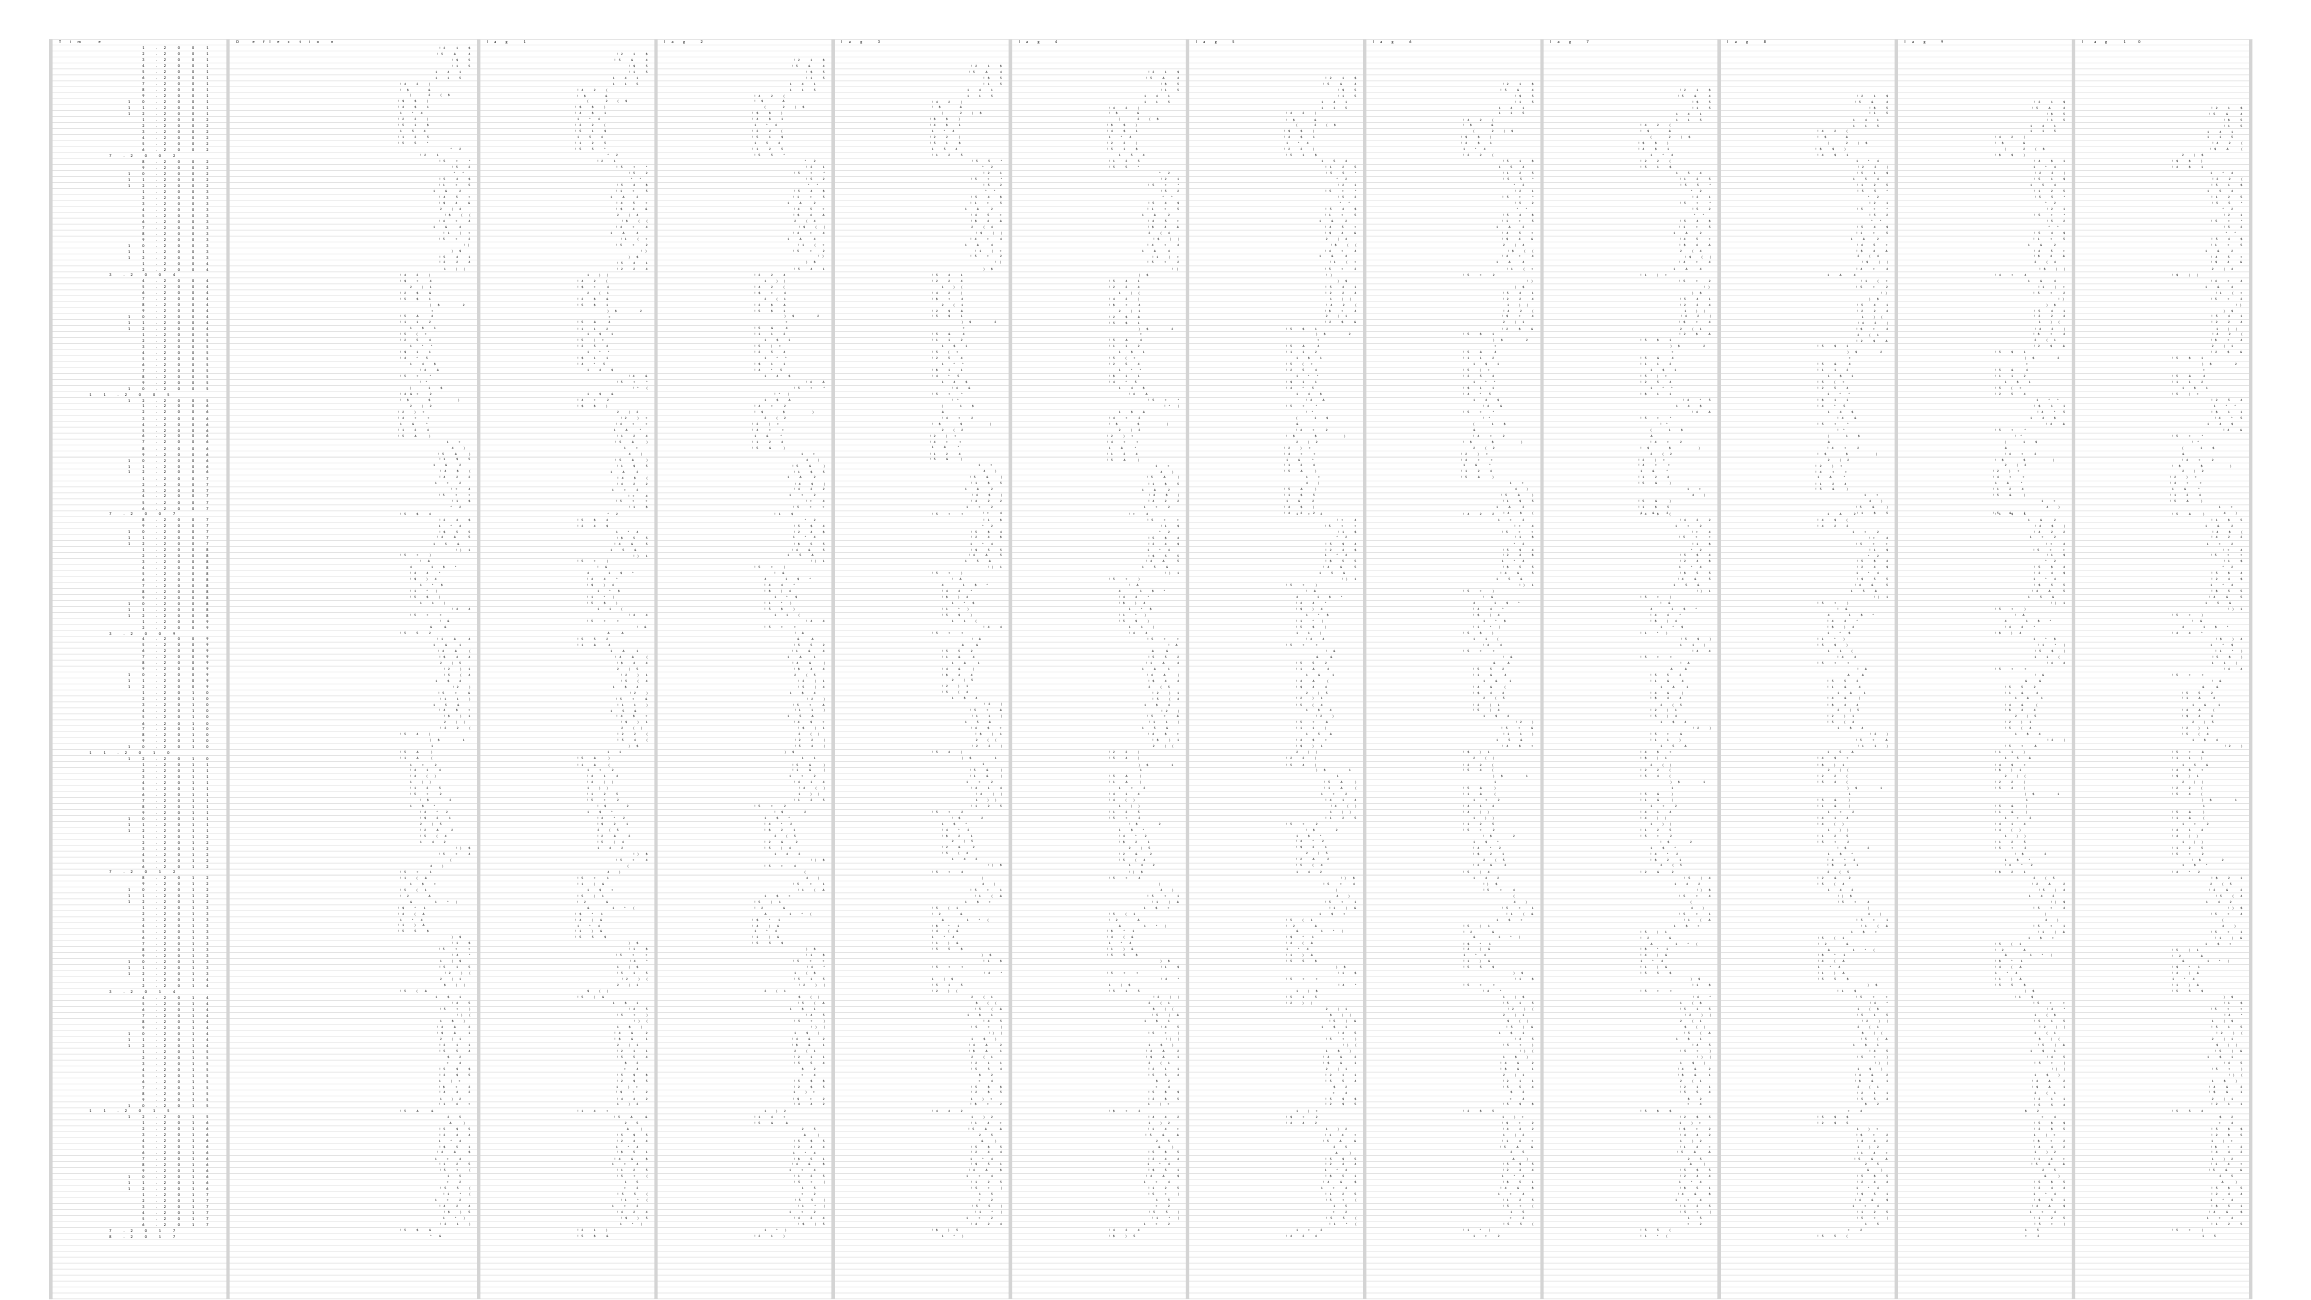

Ti  m e
1 . 2 0 0 1
2 . 2 0 0 1
3 . 2 0 0 1
4 . 2 0 0 1
5 . 2 0 0 1
6 . 2 0 0 1
7 . 2 0 0 1
8 . 2 0 0 1
9 . 2 0 0 1
1 0 . 2 0 0 1
1 1 . 2 0 0 1
1 2 . 2 0 0 1
1 . 2 0 0 2
2 . 2 0 0 2
3 . 2 0 0 2
4 . 2 0 0 2
5 . 2 0 0 2
6 . 2 0 0 2
D efl  ec t i  o n
l ag 1
l ag 2
l ag 3
l ag 4
l ag 5
l ag 6
l ag 7
l ag 8
l ag 9
l  ag      1  0

!2  1  $
!5  &  4
!$  5
!1  5
1 4 1
1 1 5
!4  2  (
!$ & (  2 ( $
!$  $  )
!4  $  1
1 * 4
!2  2  (
!5  1  $
1 5 4
!1  2  5
!5  5  *
* 2

!2  1  $
!5  &  4
!$  5
!1  5
1 4 1
1 1 5
!4  2  (
!$ & (  2 ( $
!$  $  )
!4  $  1
1 * 4
!2  2  (
!5  1  $
1 5 4
!1  2  5
!5  5  *

!2  1  $
!5  &  4
!$  5
!1  5
1 4 1
1 1 5
!4  2  (
!$ & (  2 ( $
!$  $  )
!4  $  1
1 * 4
!2  2  (
!5  1  $
1 5 4
!1  2  5

!2  1  $
!5  &  4
!$  5
!1  5
1 4 1
1 1 5
!4  2  (
!$ & (  2 ( $
!$  $  )
!4  $  1
1 * 4
!2  2  (
!5  1  $
1 5 4

!2  1  $
!5  &  4
!$  5
!1  5
1 4 1
1 1 5
!4  2  (
!$ & (  2 ( $
!$  $  )
!4  $  1
1 * 4
!2  2  (
!5  1  $

!2  1  $
!5  &  4
!$  5
!1  5
1 4 1
1 1 5
!4  2  (
!$ & (  2 ( $
!$  $  )
!4  $  1
1 * 4
!2  2  (

!2  1  $
!5  &  4
!$  5
!1  5
1 4 1
1 1 5
!4  2  (
!$ & (  2 ( $
!$  $  )
!4  $  1
1 * 4

!2  1  $
!5  &  4
!$  5
!1  5
1 4 1
1 1 5
!4  2  (
!$ & (  2 ( $
!$  $  )
!4  $  1

!2  1  $
!5  &  4
!$  5
!1  5
1 4 1
1 1 5
!4  2  (
!$ & (  2 ( $
!$  $  )

!2  1  $
!5  &  4
!$  5
!1  5
1 4 1
1 1 5
!4  2  (
!$ & (  2 ( $

!2  1  $
!5  &  4
!$  5
!1  5
1 4 1
1 1 5
!4  2  (
!$  &  (
7 . 2 0 0 2
!2  1
* 2
!5  5  *
!1  2  5
1 5 4
!5  1  $
!2  2  (
1 * 4
!4  $  1
!$  $  )
2 ( $

!5  +  *
!5  2

* 2
!2  1
!5  +  *
!5  2
* *
!5  4  $
!1  +  5
1 & 2
!4  5  +
!$  4  &
2 ( 4
!$  (  (
!4  +  4
1 & 4
!1  (  +
!5  +  2
!)
) $
!5  4  1

!5  5  *
* 2
!2  1
!5  +  *
!5  2
* *
!5  4  $
!1  +  5
1 & 2
!4  5  +
!$  4  &
2 ( 4
!$  (  (
!4  +  4
1 & 4
!1  (  +
!5  +  2
!)
) $

!1  2  5
!5  5  *

1 5 4
!1  2  5
!5  5  *
* 2
!2  1
!5  +  *
!5  2
* *
!5  4  $
!1  +  5
1 & 2
!4  5  +
!$  4  &
2 ( 4
!$  (  (
!4  +  4
1 & 4
!1  (  +
!5  +  2

!5  1  $
1 5 4
!1  2  5
!5  5  *
* 2
!2  1
!5  +  *
!5  2
* *
!5  4  $
!1  +  5
1 & 2
!4  5  +
!$  4  &
2 ( 4
!$  (  (
!4  +  4
1 & 4
!1  (  +

!2  2  (
!5  1  $

1 * 4
!2  2  (
!5  1  $
1 5 4
!1  2  5
!5  5  *
* 2
!2  1
!5  +  *
!5  2
* *
!5  4  $
!1  +  5
1 & 2
!4  5  +
!$  4  &
2 ( 4
!$  (  (
!4  +  4

!4  $  1
1 * 4
!2  2  (
!5  1  $
1 5 4
!1  2  5
!5  5  *
* 2
!2  1
!5  +  *
!5  2
* *
!5  4  $
!1  +  5
1 & 2
!4  5  +
!$  4  &
2 ( 4
!$  (  (

!$  $  )
!4  $  1
8 . 2 0 0 2
9 . 2 0 0 2
1 0 . 2 0 0 2
1 1 . 2 0 0 2
1 2 . 2 0 0 2
1 . 2 0 0 3
2 . 2 0 0 3
3 . 2 0 0 3
4 . 2 0 0 3
5 . 2 0 0 3
6 . 2 0 0 3
7 . 2 0 0 3
8 . 2 0 0 3
9 . 2 0 0 3
1 0 . 2 0 0 3
1 1 . 2 0 0 3
1 2 . 2 0 0 3
1 . 2 0 0 4
2 . 2 0 0 4
!2  1

!5  +  *
!5  2

* *
!5  4  $
!1  +  5
1 & 2
!4  5  +
!$  4  &
2 ( 4
!$  (  (
!4  +  4
1 & 4
!1  (  +
!5  +  2
!)
) $
!5  4  1
!2  2  4
1 ) (

* 2
!2  1
!5  +  *
!5  2
* *
!5  4  $
!1  +  5
1 & 2
!4  5  +
!$  4  &
2 ( 4
!$  (  (
!4  +  4
1 & 4
!1  (  +
!5  +  2
!)

1 5 4
!1  2  5
!5  5  *
* 2
!2  1
!5  +  *
!5  2
* *
!5  4  $
!1  +  5
1 & 2
!4  5  +
!$  4  &
2 ( 4
!$  (  (
!4  +  4
1 & 4

1 * 4
!2  2  (
!5  1  $
1 5 4
!1  2  5
!5  5  *
* 2
!2  1
!5  +  *
!5  2
* *
!5  4  $
!1  +  5
1 & 2
!4  5  +
!$  4  &
2 ( 4

* *
!5  4  $
!1  +  5
1 & 2
!4  5  +
!$  4  &
2 ( 4
!$  (  (
!4  +  4
1 & 4
!1  (  +
!5  +  2
!)
) $
!5  4  1
!2  2  4
3 . 2 0 0 4
!4  2  (
1 ) (
!2  2  4
!5  4  1
) $
!)
!5  +  2
!1  (  +
1 & 4
!4  +  4
!$  (  (

!$  +  4
2 ( 1
!2  $  &
!5  $  1
) $                    2  +
!5  &  4
!1  1  2
1 $ 1
!5  (  +
!2  5  4
1 * *
!$  1  1
!4  *  5
1 4 $
!4  &
!5  +  *
!*    (  1 $ &

!4  2  (
!$  +  4

1 ) (
!4  2  (
!$  +  4
2 ( 1
!2  $  &
!5  $  1
) $                    2  +
!5  &  4
!1  1  2
1 $ 1
!5  (  +
!2  5  4
1 * *
!$  1  1
!4  *  5
1 4 $
!4  &
!5  +  *

!2  2  4
1 ) (
!4  2  (
!$  +  4
2 ( 1
!2  $  &
!5  $  1
) $                    2  +
!5  &  4
!1  1  2
1 $ 1
!5  (  +
!2  5  4
1 * *
!$  1  1
!4  *  5
1 4 $
!4  &

!5  4  1
!2  2  4

) $
!5  4  1
!2  2  4
1 ) (
!4  2  (
!$  +  4
2 ( 1
!2  $  &
!5  $  1
) $                    2  +
!5  &  4
!1  1  2
1 $ 1
!5  (  +
!2  5  4
1 * *
!$  1  1
!4  *  5

!)
) $
!5  4  1
!2  2  4
1 ) (
!4  2  (
!$  +  4
2 ( 1
!2  $  &
!5  $  1
) $                    2  +
!5  &  4
!1  1  2
1 $ 1
!5  (  +
!2  5  4
1 * *
!$  1  1

!5  +  2
!)
) $
!5  4  1
!2  2  4
1 ) (
!4  2  (
!$  +  4
2 ( 1
!2  $  &
!5  $  1
) $                    2  +
!5  &  4
!1  1  2
1 $ 1
!5  (  +
!2  5  4
1 * *

!1  (  +
!5  +  2
!)

1 & 4
!1  (  +
!5  +  2
!)
) $
!5  4  1
!2  2  4
1 ) (
!4  2  (
!$  +  4
2 ( 1
!2  $  &
!5  $  1
) $                    2  +
!5  &  4
!1  1  2
1 $ 1
!5  (  +

!4  +  4
1 & 4
!1  (  +
!5  +  2
!)
) $
!5  4  1
!2  2  4
1 ) (
!4  2  (
!$  +  4
2 ( 1
!2  $  &
!5  $  1
) $                    2  +
!5  &  4
!1  1  2
1 $ 1
4 . 2 0 0 4
5 . 2 0 0 4
6 . 2 0 0 4
7 . 2 0 0 4
8 . 2 0 0 4
9 . 2 0 0 4
1 0 . 2 0 0 4
1 1 . 2 0 0 4
1 2 . 2 0 0 4
1 . 2 0 0 5
2 . 2 0 0 5
3 . 2 0 0 5
4 . 2 0 0 5
5 . 2 0 0 5
6 . 2 0 0 5
7 . 2 0 0 5
8 . 2 0 0 5
9 . 2 0 0 5
1 0 . 2 0 0 5

2 ( 1
!2  $  &
!5  $  1
) $                    2  +
!5  &  4
!1  1  2
1 $ 1
!5  (  +
!2  5  4
1 * *
!$  1  1
!4  *  5
1 4 $
!4  &
!5  +  *
!*  (

1 ) (
!4  2  (
!$  +  4
2 ( 1
!2  $  &
!5  $  1
) $                    2  +
!5  &  4
!1  1  2
1 $ 1
!5  (  +
!2  5  4
1 * *
!$  1  1
!4  *  5
1 4 $

) $
!5  4  1
!2  2  4
1 ) (
!4  2  (
!$  +  4
2 ( 1
!2  $  &
!5  $  1
) $                    2  +
!5  &  4
!1  1  2
1 $ 1
!5  (  +
!2  5  4
1 1 . 2 0 0 5
!4  +  2
1 $ &
!*  (
!5  +  *
!4  &
1 4 $
!4  *  5
!$  1  1
1 * *
!2  5  4
!5  (  +
!$  $  )  2 ( 2
!2  )  +
!4  +  +
1 & *
!1  2  4
!5  &  )
1 +
4 )
!5  &  )
!1  $  5
1 & 2
!4  $  (
!4  2  2
1 + 2
!+  4
!5  +  +
!1  $
* 2

!4  +  2
!$  $  )

1 $ &
!4  +  2
!$  $  )  2 ( 2
!2  )  +
!4  +  +
1 & *
!1  2  4
!5  &  )
1 +
4 )
!5  &  )
!1  $  5
1 & 2
!4  $  (
!4  2  2
1 + 2
!+  4
!5  +  +
!*    (  1 $ &
!4  +  2
!$  $  )  2 ( 2
!2  )  +
!4  +  +
1 & *
!1  2  4
!5  &  )
1 +
4 )
!5  &  )
!1  $  5
1 & 2
!4  $  (
!4  2  2
1 + 2
!+  4

!5  +  *
!*  (

!4  &
!5  +  *
!*    (  1 $ &
!4  +  2
!$  $  )  2 ( 2
!2  )  +
!4  +  +
1 & *
!1  2  4
!5  &  )
1 +
4 )
!5  &  )
!1  $  5
1 & 2
!4  $  (
!4  2  2

1 4 $
!4  &
!5  +  *
!*    (  1 $ &
!4  +  2
!$  $  )  2 ( 2
!2  )  +
!4  +  +
1 & *
!1  2  4
!5  &  )
1 +
4 )
!5  &  )
!1  $  5
1 & 2
!4  $  (

!4  *  5
1 4 $
!4  &
!5  +  *
!*    (  1 $ &
!4  +  2
!$  $  )  2 ( 2
!2  )  +
!4  +  +
1 & *
!1  2  4
!5  &  )
1 +
4 )
!5  &  )
!1  $  5
1 & 2

!$  1  1
!4  *  5

1 * *
!$  1  1
!4  *  5
1 4 $
!4  &
!5  +  *
!*    (  1 $ &
!4  +  2
!$  $  )  2 ( 2
!2  )  +
!4  +  +
1 & *
!1  2  4
!5  &  )
1 +
4 )
!5  &  )

!2  5  4
1 * *
!$  1  1
!4  *  5
1 4 $
!4  &
!5  +  *
!*    (  1 $ &
!4  +  2
!$  $  )  2 ( 2
!2  )  +
!4  +  +
1 & *
!1  2  4
!5  &  )
1 +
4 )
1 2 . 2 0 0 5
1 . 2 0 0 6
2 . 2 0 0 6
3 . 2 0 0 6
4 . 2 0 0 6
5 . 2 0 0 6
6 . 2 0 0 6
7 . 2 0 0 6
8 . 2 0 0 6
9 . 2 0 0 6
1 0 . 2 0 0 6
1 1 . 2 0 0 6
1 2 . 2 0 0 6
1 . 2 0 0 7
2 . 2 0 0 7
3 . 2 0 0 7
4 . 2 0 0 7
5 . 2 0 0 7
6 . 2 0 0 7

2 ( 2
!2  )  +
!4  +  +
1 & *
!1  2  4
!5  &  )
1 +
4 )
!5  &  )
!1  $  5
1 & 2
!4  $  (
!4  2  2
1 + 2
!+  4
!5  +  +
!1  $

1 $ &
!4  +  2
!$  $  )  2 ( 2
!2  )  +
!4  +  +
1 & *
!1  2  4
!5  &  )
1 +
4 )
!5  &  )
!1  $  5
1 & 2
!4  $  (
!4  2  2
1 + 2

1 4 $
!4  &
!5  +  *
!*    (  1 $ &
!4  +  2
!$  $  )  2 ( 2
!2  )  +
!4  +  +
1 & *
!1  2  4
!5  &  )
1 +
4 )
!5  &  )
!1  $  5
7 . 2 0 0 7
!5  $  4
* 2
!1  $
!5  +  +
!+  4
1 + 2
!4  2  2
!4  $  (
1 & 2
!1  $  5
!5  &  )

!2  4  $
1 * 4
!$  5  5
!4  &  5
1 5 &
!)  1
!5  +  )
!&  4  1 $ *
!4  4  *
!$  )  4
1 * $
!1  *  )
!5  $  )
1 1 (
!4  4
!5  +  +
!&  & &

!5  $  4
!2  4  $

* 2
!5  $  4
!2  4  $
1 * 4
!$  5  5
!4  &  5
1 5 &
!)  1
!5  +  )
!&  4  1 $ *
!4  4  *
!$  )  4
1 * $
!1  *  )
!5  $  )
1 1 (
!4  4
!5  +  +

!1  $
* 2
!5  $  4
!2  4  $
1 * 4
!$  5  5
!4  &  5
1 5 &
!)  1
!5  +  )
!&  4  1 $ *
!4  4  *
!$  )  4
1 * $
!1  *  )
!5  $  )
1 1 (
!4  4

!5  +  +
!1  $

!+  4
!5  +  +
!1  $
* 2
!5  $  4
!2  4  $
1 * 4
!$  5  5
!4  &  5
1 5 &
!)  1
!5  +  )
!&  4  1 $ *
!4  4  *
!$  )  4
1 * $
!1  *  )
!5  $  )

1 + 2
!+  4
!5  +  +
!1  $
* 2
!5  $  4
!2  4  $
1 * 4
!$  5  5
!4  &  5
1 5 &
!)  1
!5  +  )
!&  4  1 $ *
!4  4  *
!$  )  4
1 * $
!1  *  )

!4  2  2
1 + 2
!+  4
!5  +  +
!1  $
* 2
!5  $  4
!2  4  $
1 * 4
!$  5  5
!4  &  5
1 5 &
!)  1
!5  +  )
!&  4  1 $ *
!4  4  *
!$  )  4
1 * $

!4  $  (
!4  2  2

1 & 2
!4  $  (
!4  2  2
1 + 2
!+  4
!5  +  +
!1  $
* 2
!5  $  4
!2  4  $
1 * 4
!$  5  5
!4  &  5
1 5 &
!)  1
!5  +  )
!&  4  1 $ *
!4  4  *

!1  $  5
1 & 2
!4  $  (
!4  2  2
1 + 2
!+  4
!5  +  +
!1  $
* 2
!5  $  4
!2  4  $
1 * 4
!$  5  5
!4  &  5
1 5 &
!)  1
!5  +  )
!&  4  1 $ *
8 . 2 0 0 7
9 . 2 0 0 7
1 0 . 2 0 0 7
1 1 . 2 0 0 7
1 2 . 2 0 0 7
1 . 2 0 0 8
2 . 2 0 0 8
3 . 2 0 0 8
4 . 2 0 0 8
5 . 2 0 0 8
6 . 2 0 0 8
7 . 2 0 0 8
8 . 2 0 0 8
9 . 2 0 0 8
1 0 . 2 0 0 8
1 1 . 2 0 0 8
1 2 . 2 0 0 8
1 . 2 0 0 9
2 . 2 0 0 9

1 * 4
!$  5  5
!4  &  5
1 5 &
!)  1
!5  +  )
!&  4  1 $ *
!4  4  *
!$  )  4
1 * $
!1  *  )
!5  $  )
1 1 (
!4  4
!5  +  +
!&

* 2
!5  $  4
!2  4  $
1 * 4
!$  5  5
!4  &  5
1 5 &
!)  1
!5  +  )
!&  4  1 $ *
!4  4  *
!$  )  4
1 * $
!1  *  )
!5  $  )
1 1 (

1 + 2
!+  4
!5  +  +
!1  $
* 2
!5  $  4
!2  4  $
1 * 4
!$  5  5
!4  &  5
1 5 &
!)  1
!5  +  )
!&  4  1 $ *
!4  4  *
!$  )  4
3 . 2 0 0 9
!5  5  2
& &
!&
!5  +  +
!4  4
1 1 (
!5  $  )
!1  *  )
1 * $
!$  )  4
!4  4  *

!1  &  4
1 & 1
!4  &  (
!$  4  4
2 ( 5
!2  )  1
!5  (  4
1 $ 4
!2  )
!5  +  &
!1  1  )
1 5 &
!4  $  +
!$  )  1
2 ( (
!2  2  (
!5  4  (
) $                    1  1

!5  5  2
!1  &  4

& &
!5  5  2
!1  &  4
1 & 1
!4  &  (
!$  4  4
2 ( 5
!2  )  1
!5  (  4
1 $ 4
!2  )
!5  +  &
!1  1  )
1 5 &
!4  $  +
!$  )  1
2 ( (
!2  2  (
!5  4  (
!&  & &
!5  5  2
!1  &  4
1 & 1
!4  &  (
!$  4  4
2 ( 5
!2  )  1
!5  (  4
1 $ 4
!2  )
!5  +  &
!1  1  )
1 5 &
!4  $  +
!$  )  1
2 ( (
!2  2  (

!5  +  +
!&

!4  4
!5  +  +
!&  & &
!5  5  2
!1  &  4
1 & 1
!4  &  (
!$  4  4
2 ( 5
!2  )  1
!5  (  4
1 $ 4
!2  )
!5  +  &
!1  1  )
1 5 &
!4  $  +
!$  )  1

1 1 (
!4  4
!5  +  +
!&  & &
!5  5  2
!1  &  4
1 & 1
!4  &  (
!$  4  4
2 ( 5
!2  )  1
!5  (  4
1 $ 4
!2  )
!5  +  &
!1  1  )
1 5 &
!4  $  +

!5  $  )
1 1 (
!4  4
!5  +  +
!&  & &
!5  5  2
!1  &  4
1 & 1
!4  &  (
!$  4  4
2 ( 5
!2  )  1
!5  (  4
1 $ 4
!2  )
!5  +  &
!1  1  )
1 5 &

!1  *  )
!5  $  )

1 * $
!1  *  )
!5  $  )
1 1 (
!4  4
!5  +  +
!&  & &
!5  5  2
!1  &  4
1 & 1
!4  &  (
!$  4  4
2 ( 5
!2  )  1
!5  (  4
1 $ 4
!2  )
!5  +  &

!$  )  4
1 * $
!1  *  )
!5  $  )
1 1 (
!4  4
!5  +  +
!&  & &
!5  5  2
!1  &  4
1 & 1
!4  &  (
!$  4  4
2 ( 5
!2  )  1
!5  (  4
1 $ 4
!2  )
4 . 2 0 0 9
5 . 2 0 0 9
6 . 2 0 0 9
7 . 2 0 0 9
8 . 2 0 0 9
9 . 2 0 0 9
1 0 . 2 0 0 9
1 1 . 2 0 0 9
1 2 . 2 0 0 9
1 . 2 0 1 0
2 . 2 0 1 0
3 . 2 0 1 0
4 . 2 0 1 0
5 . 2 0 1 0
6 . 2 0 1 0
7 . 2 0 1 0
8 . 2 0 1 0
9 . 2 0 1 0
1 0 . 2 0 1 0

1 & 1
!4  &  (
!$  4  4
2 ( 5
!2  )  1
!5  (  4
1 $ 4
!2  )
!5  +  &
!1  1  )
1 5 &
!4  $  +
!$  )  1
2 ( (
!2  2  (
!5  4  (
) $

& &
!5  5  2
!1  &  4
1 & 1
!4  &  (
!$  4  4
2 ( 5
!2  )  1
!5  (  4
1 $ 4
!2  )
!5  +  &
!1  1  )
1 5 &
!4  $  +
!$  )  1
2 ( (

1 1 (
!4  4
!5  +  +
!&  & &
!5  5  2
!1  &  4
1 & 1
!4  &  (
!$  4  4
2 ( 5
!2  )  1
!5  (  4
1 $ 4
!2  )
!5  +  &
!1  1  )
1 1 . 2 0 1 0
!5  &  )
1 1
) $
!5  4  (
!2  2  (
2 ( (
!$  )  1
!4  $  +
1 5 &
!1  1  )
!5  +  &

!1  &  (
1 + 2
!4  1  4
!4  (  )
1 ) )
!1  2  5
!5  +  2
!$  2  1 $ *
!4  *  2
!$  2  1
2 ( 5
!2  &  2
!5  (  4
1 4 2
!)  $
!5  +  4

!5  &  )
!1  &  (

1 1
!5  &  )
!1  &  (
1 + 2
!4  1  4
!4  (  )
1 ) )
!1  2  5
!5  +  2
!$  2  1 $ *
!4  *  2
!$  2  1
2 ( 5
!2  &  2
!5  (  4
1 4 2
!)  $
!5  +  4
) $                    1  1
!5  &  )
!1  &  (
1 + 2
!4  1  4
!4  (  )
1 ) )
!1  2  5
!5  +  2
!$  2  1 $ *
!4  *  2
!$  2  1
2 ( 5
!2  &  2
!5  (  4
1 4 2
!)  $

!5  4  (
) $                    1  1
!5  &  )
!1  &  (
1 + 2
!4  1  4
!4  (  )
1 ) )
!1  2  5
!5  +  2
!$  2  1 $ *
!4  *  2
!$  2  1
2 ( 5
!2  &  2
!5  (  4
1 4 2

!2  2  (
!5  4  (

2 ( (
!2  2  (
!5  4  (
) $                    1  1
!5  &  )
!1  &  (
1 + 2
!4  1  4
!4  (  )
1 ) )
!1  2  5
!5  +  2
!$  2  1 $ *
!4  *  2
!$  2  1
2 ( 5
!2  &  2

!$  )  1
2 ( (
!2  2  (
!5  4  (
) $                    1  1
!5  &  )
!1  &  (
1 + 2
!4  1  4
!4  (  )
1 ) )
!1  2  5
!5  +  2
!$  2  1 $ *
!4  *  2
!$  2  1
2 ( 5

!4  $  +
!$  )  1

1 5 &
!4  $  +
!$  )  1
2 ( (
!2  2  (
!5  4  (
) $                    1  1
!5  &  )
!1  &  (
1 + 2
!4  1  4
!4  (  )
1 ) )
!1  2  5
!5  +  2
!$  2  1 $ *
!4  *  2

!1  1  )
1 5 &
!4  $  +
!$  )  1
2 ( (
!2  2  (
!5  4  (
) $                    1  1
!5  &  )
!1  &  (
1 + 2
!4  1  4
!4  (  )
1 ) )
!1  2  5
!5  +  2
!$  2  1 $ *
1 2 . 2 0 1 0
1 . 2 0 1 1
2 . 2 0 1 1
3 . 2 0 1 1
4 . 2 0 1 1
5 . 2 0 1 1
6 . 2 0 1 1
7 . 2 0 1 1
8 . 2 0 1 1
9 . 2 0 1 1
1 0 . 2 0 1 1
1 1 . 2 0 1 1
1 2 . 2 0 1 1
1 . 2 0 1 2
2 . 2 0 1 2
3 . 2 0 1 2
4 . 2 0 1 2
5 . 2 0 1 2
6 . 2 0 1 2

1 + 2
!4  1  4
!4  (  )
1 ) )
!1  2  5
!5  +  2
!$  2  1 $ *
!4  *  2
!$  2  1
2 ( 5
!2  &  2
!5  (  4
1 4 2
!)  $
!5  +  4
) $                    1  1
!5  &  )
!1  &  (
1 + 2
!4  1  4
!4  (  )
1 ) )
!1  2  5
!5  +  2
!$  2  1 $ *
!4  *  2
!$  2  1
2 ( 5
!2  &  2
!5  (  4

2 ( (
!2  2  (
!5  4  (
) $                    1  1
!5  &  )
!1  &  (
1 + 2
!4  1  4
!4  (  )
1 ) )
!1  2  5
!5  +  2
!$  2  1 $ *
!4  *  2
!$  2  1
(
4 )
(
7 . 2 0 1 2
!5  +  1
4 )
(
!5  +  4
!)  $
1 4 2
!5  (  4
!2  &  2
2 ( 5
!$  2  1
!4  *  2

!1  (  &
1 $ +
!5  (  1
!2  & &  1 * (
!$  *  1
!4  (  &
1 * 4
!1  )  &
!5  5  $
) $
!1  $
!5  +  +
!4  *
1 ( $
!5  1  5
!2  )  (
2 ( 1
$ ( (

!5  +  1
!1  (  &

4 )
!5  +  1
!1  (  &

!)  $
!5  +  4

1 4 2
!)  $
!5  +  4

!5  (  4
1 4 2
!)  $
!5  +  4

!2  &  2
!5  (  4

2 ( 5
!2  &  2
!5  (  4
1 4 2
!)  $
!5  +  4

!$  2  1
2 ( 5
!2  &  2
!5  (  4
1 4 2
!)  $
!5  +  4
8 . 2 0 1 2
9 . 2 0 1 2
1 0 . 2 0 1 2
1 1 . 2 0 1 2
1 2 . 2 0 1 2
1 . 2 0 1 3
2 . 2 0 1 3
3 . 2 0 1 3
4 . 2 0 1 3
5 . 2 0 1 3
6 . 2 0 1 3
7 . 2 0 1 3
8 . 2 0 1 3
9 . 2 0 1 3
1 0 . 2 0 1 3
1 1 . 2 0 1 3
1 2 . 2 0 1 3
1 . 2 0 1 4
2 . 2 0 1 4
(
!5  +  4

4 )
!5  +  1
!1  (  &
1 $ +
!5  (  1
!2  & &  1 * (
!$  *  1
!4  (  &
1 * 4
!1  )  &
!5  5  $
) $
!1  $
!5  +  +
!4  *
1 ( $
!5  1  5
(

1 $ +
!5  (  1
!2  & &  1 * (
!$  *  1
!4  (  &
1 * 4
!1  )  &
!5  5  $
) $
!1  $
!5  +  +
!4  *
1 ( $
!5  1  5
!2  )  (
2 ( 1

4 )
!5  +  1
!1  (  &
1 $ +
!5  (  1
!2  & &  1 * (
!$  *  1
!4  (  &
1 * 4
!1  )  &
!5  5  $
) $
!1  $
!5  +  +
!4  *
1 ( $

1 4 2
!)  $
!5  +  4
(

1 $ +
!5  (  1
!2  & &  1 * (
!$  *  1
!4  (  &
1 * 4
!1  )  &
!5  5  $
) $
!1  $
!5  +  +
!4  *
1 ( $
!5  1  5
!2  )  (

4 )
!5  +  1
!1  (  &
1 $ +
!5  (  1
!2  & &  1 * (
!$  *  1
!4  (  &
1 * 4
!1  )  &
!5  5  $
) $
!1  $
!5  +  +
!4  *
(

4 )
!5  +  1
!1  (  &
1 $ +
!5  (  1
!2  & &  1 * (
!$  *  1
!4  (  &
1 * 4
!1  )  &
!5  5  $
) $
!1  $
!5  +  +
(

4 )
!5  +  1
!1  (  &
1 $ +
!5  (  1
!2  & &  1 * (
!$  *  1
!4  (  &
1 * 4
!1  )  &
!5  5  $
) $
!1  $
(

4 )
!5  +  1
!1  (  &
1 $ +
!5  (  1
!2  & &  1 * (
!$  *  1
!4  (  &
1 * 4
!1  )  &
!5  5  $
) $
(

4 )
!5  +  1
!1  (  &
1 $ +
!5  (  1
!2  & &  1 * (
!$  *  1
!4  (  &
1 * 4
!1  )  &
!5  5  $
(

4 )
!5  +  1
!1  (  &
1 $ +
!5  (  1
!2  & &  1 * (
!$  *  1
!4  (  &
1 * 4
!1  )  &
3 . 2 0 1 4
!5  (  &
$ ( (
2 ( 1
!2  )  (
!5  1  5
1 ( $
!4  *
!5  +  +
!1  $
) $
!5  5  $

1 $ 1
!4  5
!5  +  )
!)  (
1 $ )
!4  &  2
!$  &  1
2 ( 1
!2  1  1
!5  5  4
$ 2
+ 4
!5  $  $
!2  $  5
1 ) +
!$  +  2
!4  4  2
1 ) 2
!1  4  +

$ ( (
!5  (  &
1 $ 1
!4  5
!5  +  )
!)  (
1 $ )
!4  &  2
!$  &  1
2 ( 1
!2  1  1
!5  5  4
$ 2
+ 4
!5  $  $
!2  $  5
1 ) +
!$  +  2
!4  4  2

2 ( 1
$ ( (
!5  (  &
1 $ 1
!4  5
!5  +  )
!)  (
1 $ )
!4  &  2
!$  &  1
2 ( 1
!2  1  1
!5  5  4
$ 2
+ 4
!5  $  $
!2  $  5
1 ) +
!$  +  2

!2  )  (
2 ( 1
$ ( (
!5  (  &
1 $ 1
!4  5
!5  +  )
!)  (
1 $ )
!4  &  2
!$  &  1
2 ( 1
!2  1  1
!5  5  4
$ 2
+ 4
!5  $  $
!2  $  5
1 ) +

!5  1  5
!2  )  (

1 ( $
!5  1  5
!2  )  (
2 ( 1
$ ( (
!5  (  &
1 $ 1
!4  5
!5  +  )
!)  (
1 $ )
!4  &  2
!$  &  1
2 ( 1
!2  1  1
!5  5  4
$ 2
+ 4
!5  $  $

!4  *
1 ( $
!5  1  5
!2  )  (
2 ( 1
$ ( (
!5  (  &
1 $ 1
!4  5
!5  +  )
!)  (
1 $ )
!4  &  2
!$  &  1
2 ( 1
!2  1  1
!5  5  4
$ 2
+ 4

!5  +  +
!4  *

) $
!1  $
!5  +  +
!4  *
1 ( $
!5  1  5
!2  )  (
2 ( 1
$ ( (
!5  (  &
1 $ 1
!4  5
!5  +  )
!)  (
1 $ )
!4  &  2
!$  &  1
2 ( 1
!2  1  1
4 . 2 0 1 4
5 . 2 0 1 4
6 . 2 0 1 4
7 . 2 0 1 4
8 . 2 0 1 4
9 . 2 0 1 4
1 0 . 2 0 1 4
1 1 . 2 0 1 4
1 2 . 2 0 1 4
1 . 2 0 1 5
2 . 2 0 1 5
3 . 2 0 1 5
4 . 2 0 1 5
5 . 2 0 1 5
6 . 2 0 1 5
7 . 2 0 1 5
8 . 2 0 1 5
9 . 2 0 1 5
1 0 . 2 0 1 5
!5  (  &
!1  $

1 $ 1
!4  5
!5  +  )
!)  (
1 $ )
!4  &  2
!$  &  1
2 ( 1
!2  1  1
!5  5  4
$ 2
+ 4
!5  $  $
!2  $  5
1 ) +
!$  +  2
!4  4  2
1 ) 2

!5  +  +
!4  *

2 ( 1
$ ( (
!5  (  &
1 $ 1
!4  5
!5  +  )
!)  (
1 $ )
!4  &  2
!$  &  1
2 ( 1
!2  1  1
!5  5  4
$ 2
+ 4
!5  $  $
!2  $  5

1 ( $
!5  1  5
!2  )  (
2 ( 1
$ ( (
!5  (  &
1 $ 1
!4  5
!5  +  )
!)  (
1 $ )
!4  &  2
!$  &  1
2 ( 1
!2  1  1
!5  5  4
$ 2

1 ( $
!5  1  5
!2  )  (
2 ( 1
$ ( (
!5  (  &
1 $ 1
!4  5
!5  +  )
!)  (
1 $ )
!4  &  2
!$  &  1
2 ( 1
!2  1  1
!5  5  4
1 1 . 2 0 1 5
!5  &  &
!1  4  +
1 ) 2
!4  4  2
!$  +  2
1 ) +
!2  $  5
!5  $  $
+ 4
$ 2
!5  5  4

2 5
& )
!5  $  5
!2  4  4
1 * 4
!$  5  1
!4  &  $
1 + 4
!1  2  5
!5  +  (
1 5
+ 2
!5  5  (
!1  *  (
1 + 2
!4  2  4
!$  )  5
1 * )
!2  1  )

!5  &  &
2 5
& )
!5  $  5
!2  4  4
1 * 4
!$  5  1
!4  &  $
1 + 4
!1  2  5
!5  +  (
1 5
+ 2
!5  5  (
!1  *  (
1 + 2
!4  2  4
!$  )  5
1 * )

!1  4  +
!5  &  &

1 ) 2
!1  4  +
!5  &  &
2 5
& )
!5  $  5
!2  4  4
1 * 4
!$  5  1
!4  &  $
1 + 4
!1  2  5
!5  +  (
1 5
+ 2
!5  5  (
!1  *  (
1 + 2
!4  2  4

!4  4  2
1 ) 2
!1  4  +
!5  &  &
2 5
& )
!5  $  5
!2  4  4
1 * 4
!$  5  1
!4  &  $
1 + 4
!1  2  5
!5  +  (
1 5
+ 2
!5  5  (
!1  *  (
1 + 2

!$  +  2
!4  4  2

1 ) +
!$  +  2
!4  4  2
1 ) 2
!1  4  +
!5  &  &
2 5
& )
!5  $  5
!2  4  4
1 * 4
!$  5  1
!4  &  $
1 + 4
!1  2  5
!5  +  (
1 5
+ 2
!5  5  (

!2  $  5
1 ) +
!$  +  2
!4  4  2
1 ) 2
!1  4  +
!5  &  &
2 5
& )
!5  $  5
!2  4  4
1 * 4
!$  5  1
!4  &  $
1 + 4
!1  2  5
!5  +  (
1 5
+ 2

!5  $  $
!2  $  5

+ 4
!5  $  $
!2  $  5
1 ) +
!$  +  2
!4  4  2
1 ) 2
!1  4  +
!5  &  &
2 5
& )
!5  $  5
!2  4  4
1 * 4
!$  5  1
!4  &  $
1 + 4
!1  2  5
!5  +  (

$ 2
+ 4
!5  $  $
!2  $  5
1 ) +
!$  +  2
!4  4  2
1 ) 2
!1  4  +
!5  &  &
2 5
& )
!5  $  5
!2  4  4
1 * 4
!$  5  1
!4  &  $
1 + 4
!1  2  5
1 2 . 2 0 1 5
1 . 2 0 1 6
2 . 2 0 1 6
3 . 2 0 1 6
4 . 2 0 1 6
5 . 2 0 1 6
6 . 2 0 1 6
7 . 2 0 1 6
8 . 2 0 1 6
9 . 2 0 1 6
1 0 . 2 0 1 6
1 1 . 2 0 1 6
1 2 . 2 0 1 6
1 . 2 0 1 7
2 . 2 0 1 7
3 . 2 0 1 7
4 . 2 0 1 7
5 . 2 0 1 7
6 . 2 0 1 7

2 5
& )
!5  $  5
!2  4  4
1 * 4
!$  5  1
!4  &  $
1 + 4
!1  2  5
!5  +  (
1 5
+ 2
!5  5  (
!1  *  (
1 + 2
!4  2  4
!$  )  5

1 ) 2
!1  4  +
!5  &  &
2 5
& )
!5  $  5
!2  4  4
1 * 4
!$  5  1
!4  &  $
1 + 4
!1  2  5
!5  +  (
1 5
+ 2
!5  5  (
!1  *  (

1 ) +
!$  +  2
!4  4  2
1 ) 2
!1  4  +
!5  &  &
2 5
& )
!5  $  5
!2  4  4
1 * 4
!$  5  1
!4  &  $
1 + 4
!1  2  5
!5  +  (
1 5
7 . 2 0 1 7
!5  $  &
!2  1  )
1 * )
!$  )  5
!4  2  4
1 + 2
!1  *  (
!5  5  (
+ 2
1 5
!5  +  (
8 . 2 0 1 7
* &
!5  $  &
!2  1  )
1 * )
!$  )  5
!4  2  4
1 + 2
!1  *  (
!5  5  (
+ 2
1 5